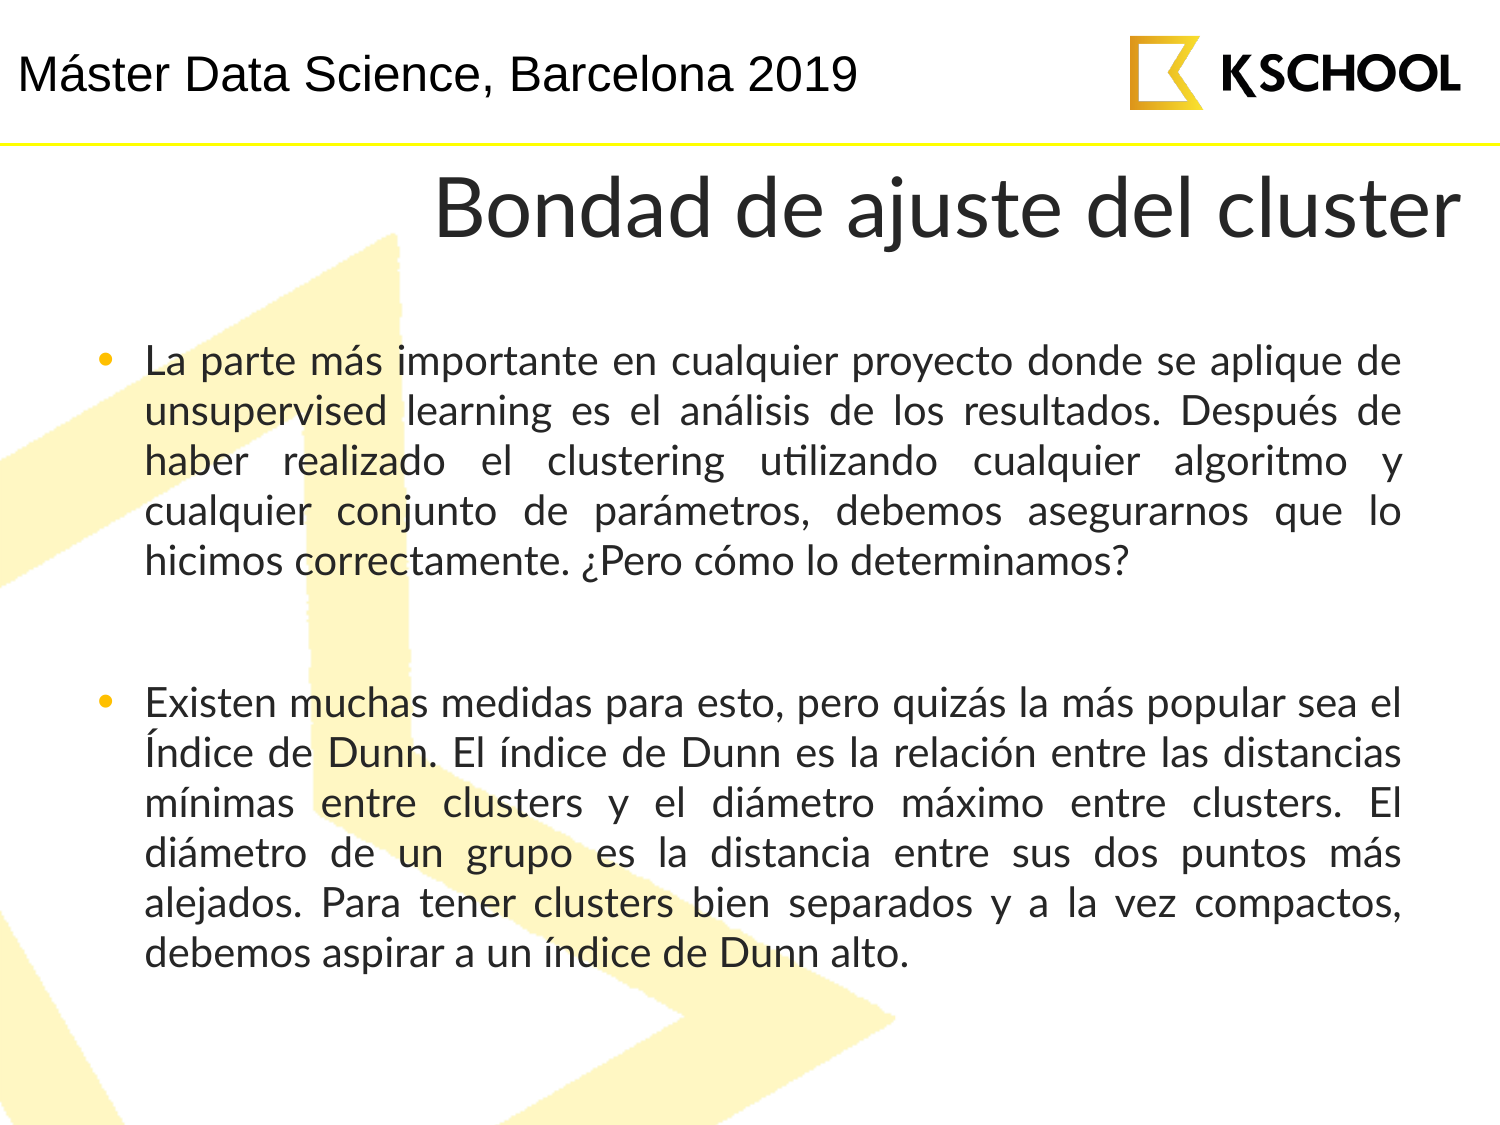

# Bondad de ajuste del cluster
La parte más importante en cualquier proyecto donde se aplique de unsupervised learning es el análisis de los resultados. Después de haber realizado el clustering utilizando cualquier algoritmo y cualquier conjunto de parámetros, debemos asegurarnos que lo hicimos correctamente. ¿Pero cómo lo determinamos?

Existen muchas medidas para esto, pero quizás la más popular sea el Índice de Dunn. El índice de Dunn es la relación entre las distancias mínimas entre clusters y el diámetro máximo entre clusters. El diámetro de un grupo es la distancia entre sus dos puntos más alejados. Para tener clusters bien separados y a la vez compactos, debemos aspirar a un índice de Dunn alto.